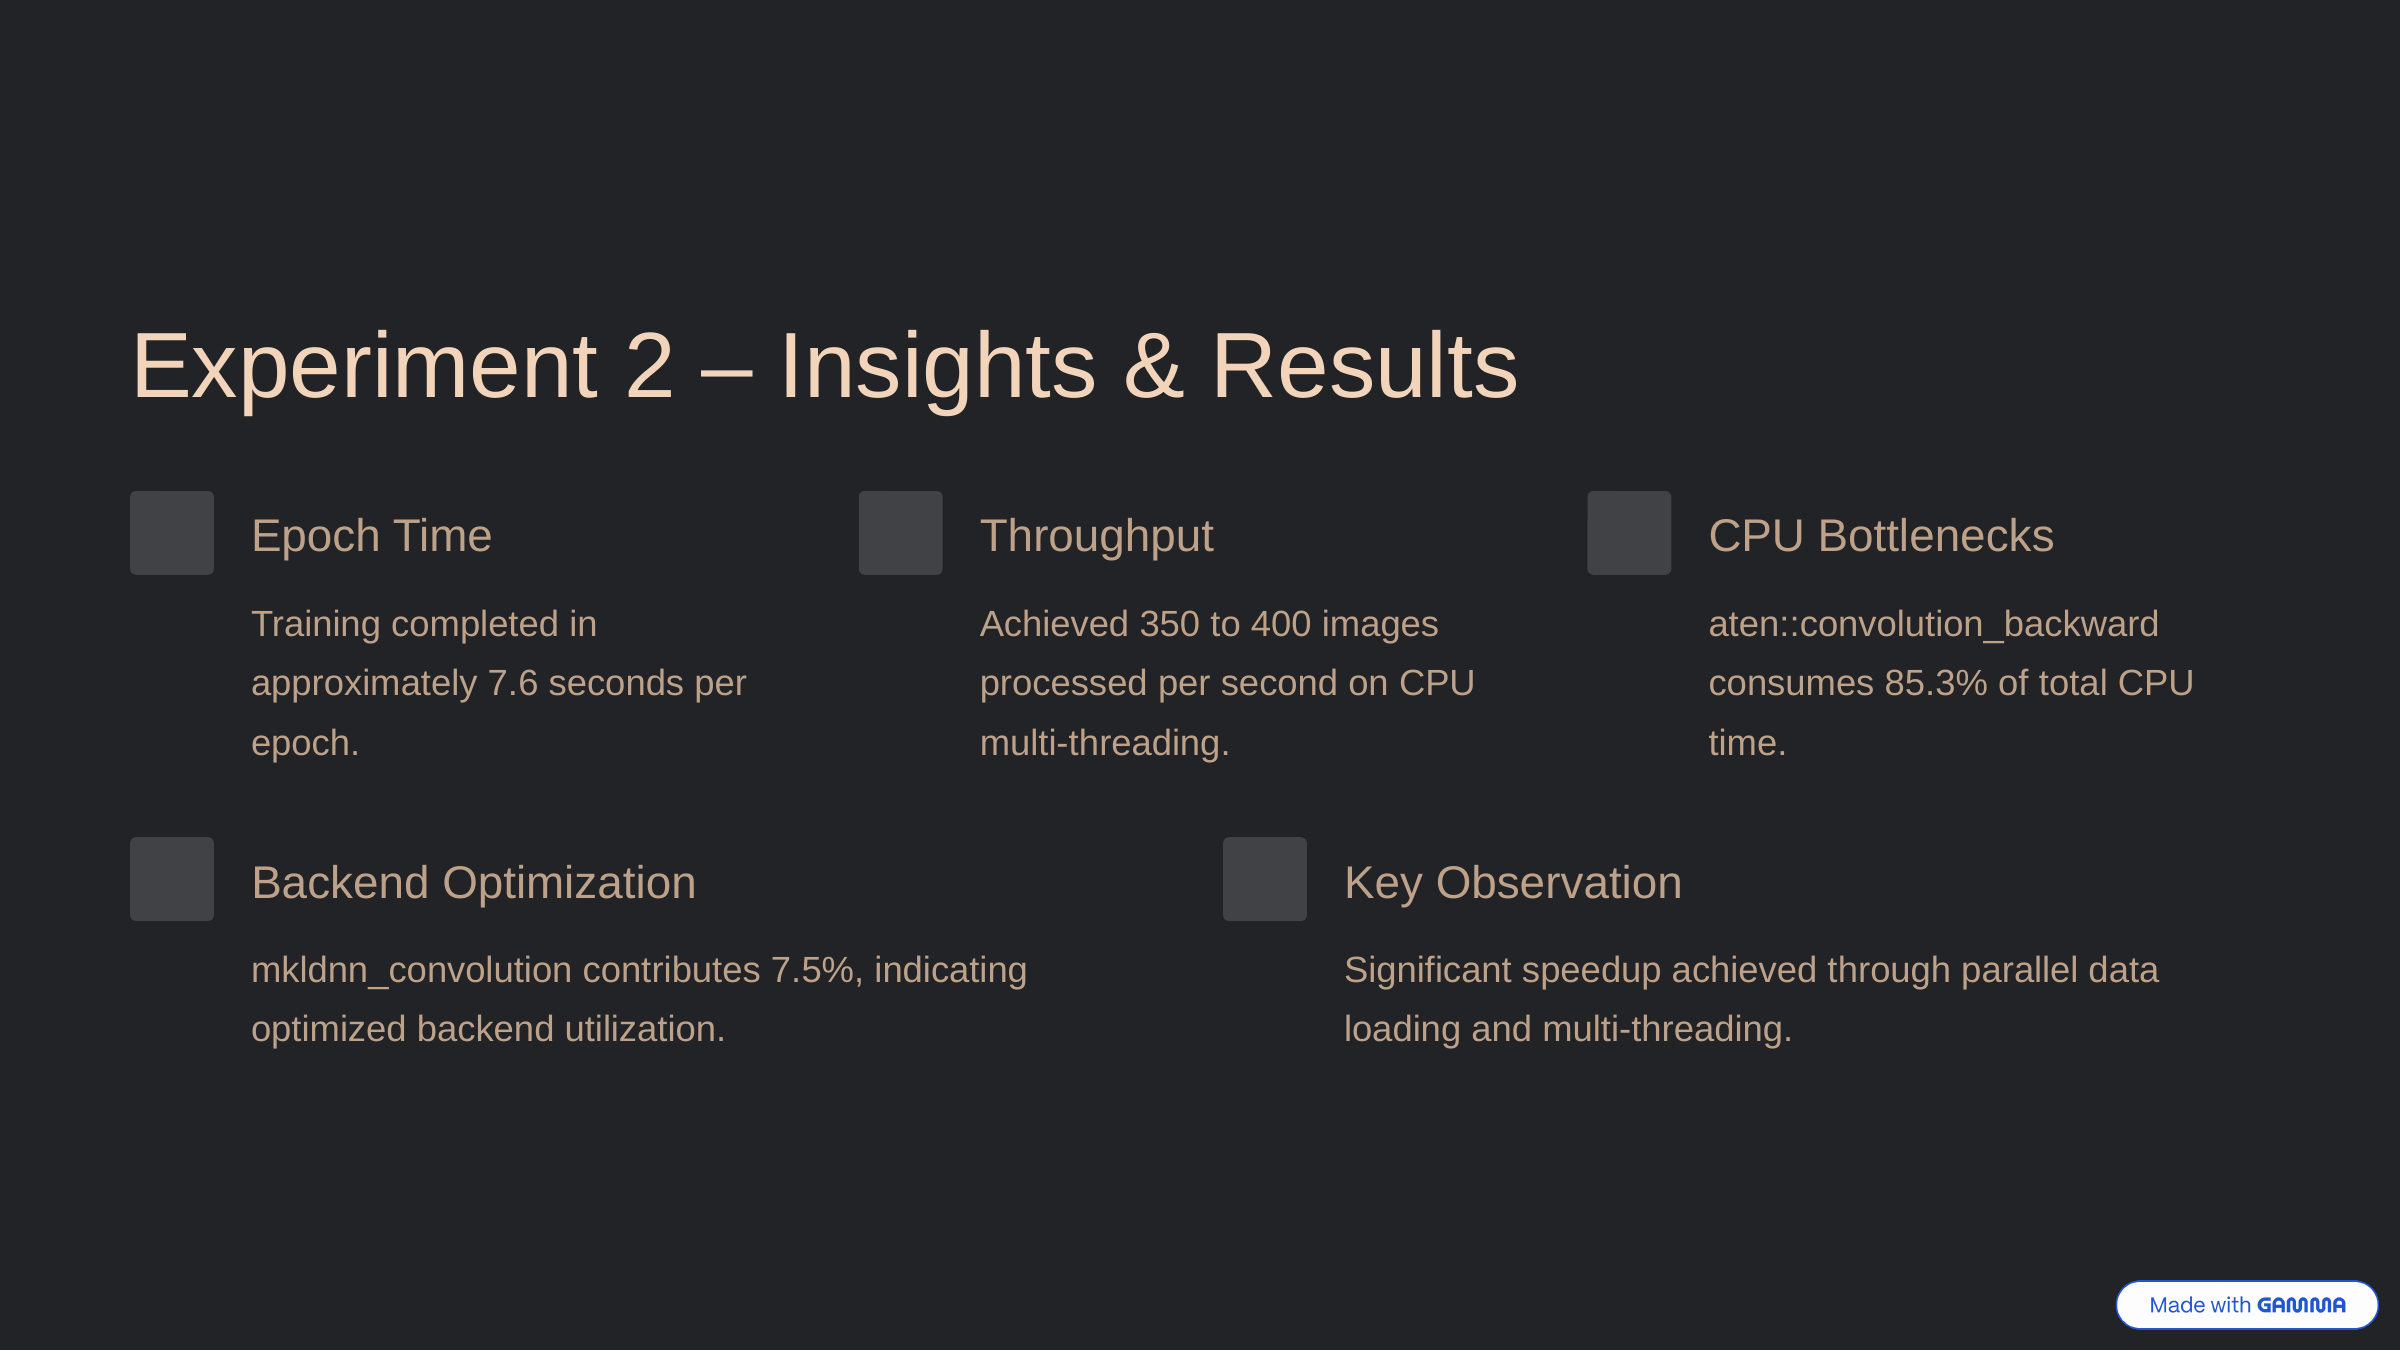

Experiment 2 – Insights & Results

Epoch Time
Throughput
CPU Bottlenecks
Training completed in approximately 7.6 seconds per epoch.
Achieved 350 to 400 images processed per second on CPU multi-threading.
aten::convolution_backward consumes 85.3% of total CPU time.

Backend Optimization
Key Observation
mkldnn_convolution contributes 7.5%, indicating optimized backend utilization.
Significant speedup achieved through parallel data loading and multi-threading.